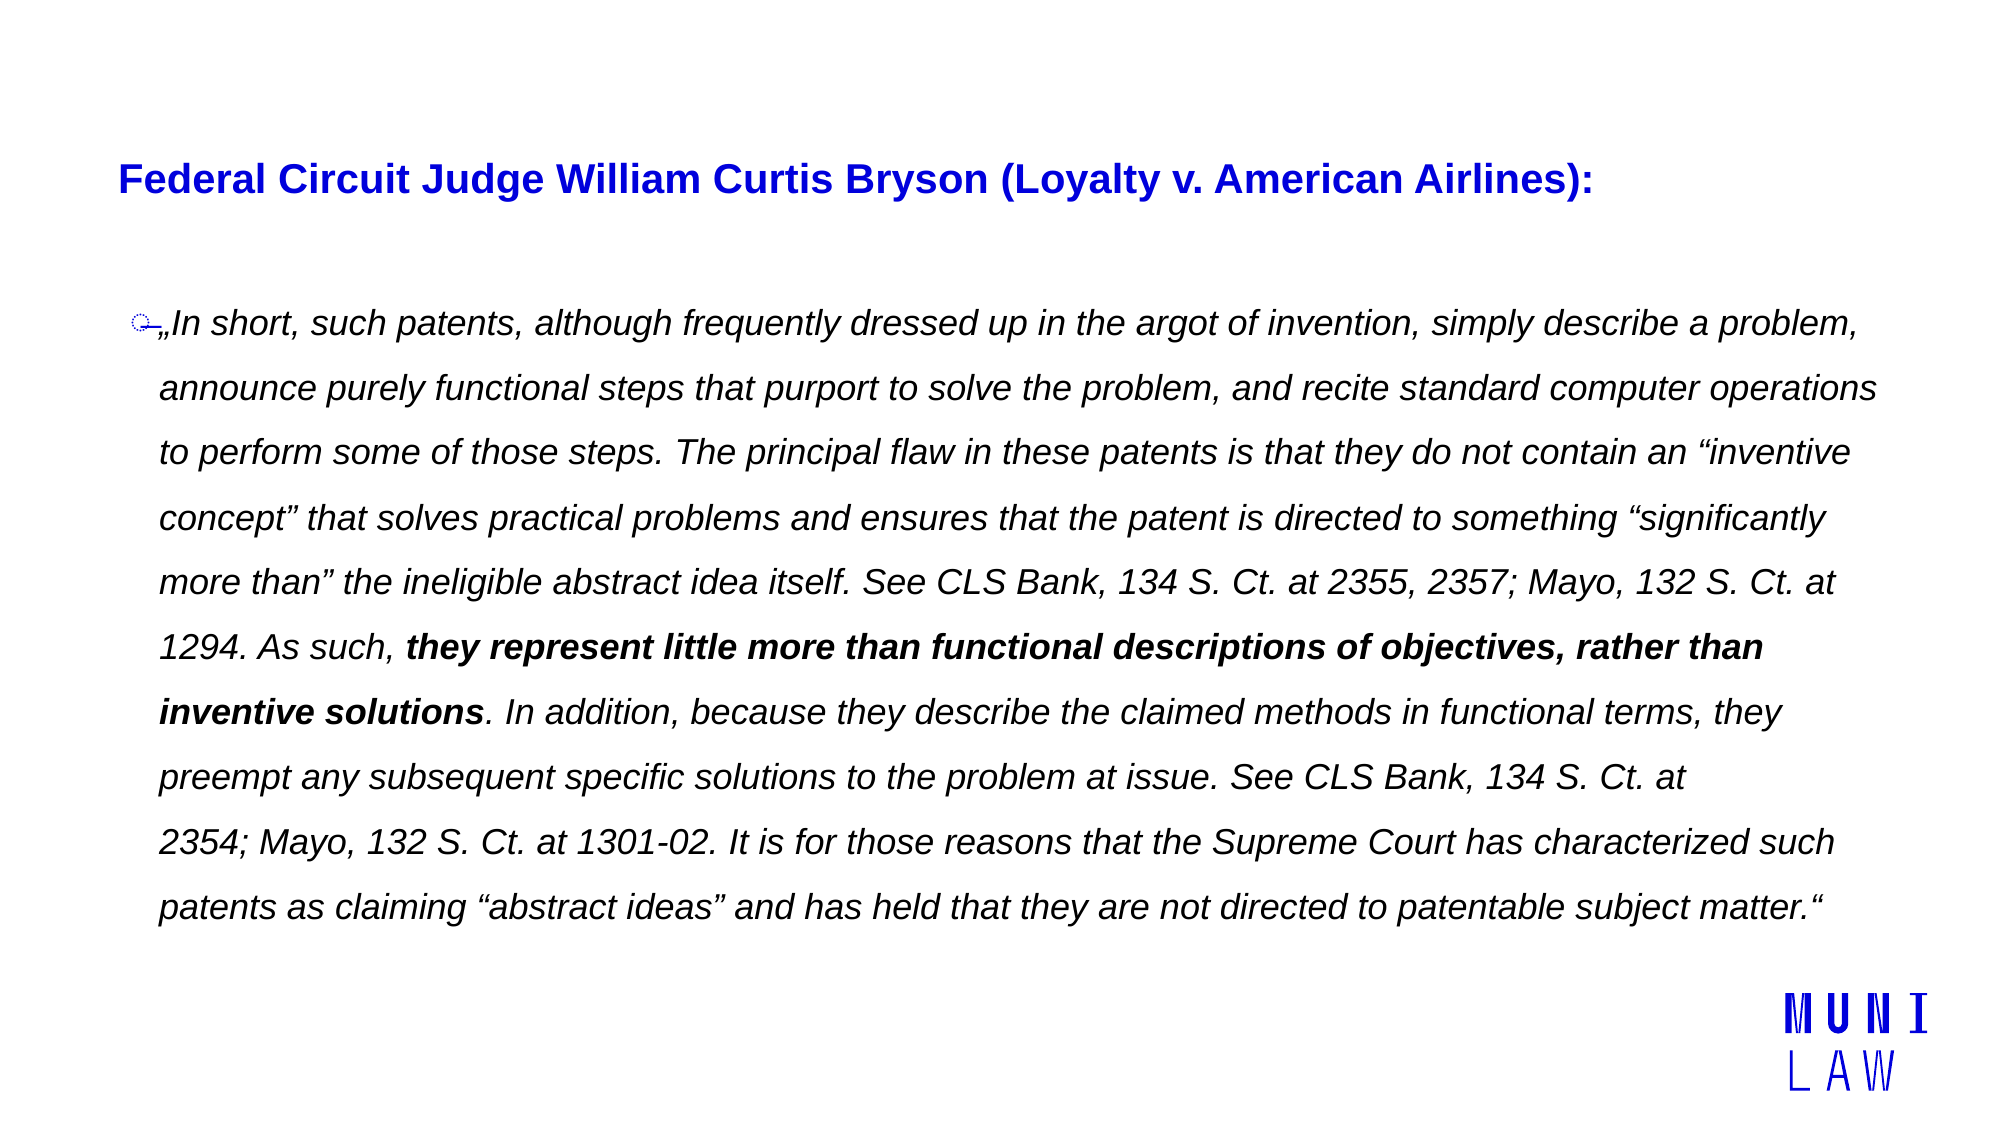

# Federal Circuit Judge William Curtis Bryson (Loyalty v. American Airlines):
„In short, such patents, although frequently dressed up in the argot of invention, simply describe a problem, announce purely functional steps that purport to solve the problem, and recite standard computer operations to perform some of those steps. The principal flaw in these patents is that they do not contain an “inventive concept” that solves practical problems and ensures that the patent is directed to something “significantly more than” the ineligible abstract idea itself. See CLS Bank, 134 S. Ct. at 2355, 2357; Mayo, 132 S. Ct. at 1294. As such, they represent little more than functional descriptions of objectives, rather than inventive solutions. In addition, because they describe the claimed methods in functional terms, they preempt any subsequent specific solutions to the problem at issue. See CLS Bank, 134 S. Ct. at 2354; Mayo, 132 S. Ct. at 1301-02. It is for those reasons that the Supreme Court has characterized such patents as claiming “abstract ideas” and has held that they are not directed to patentable subject matter.“